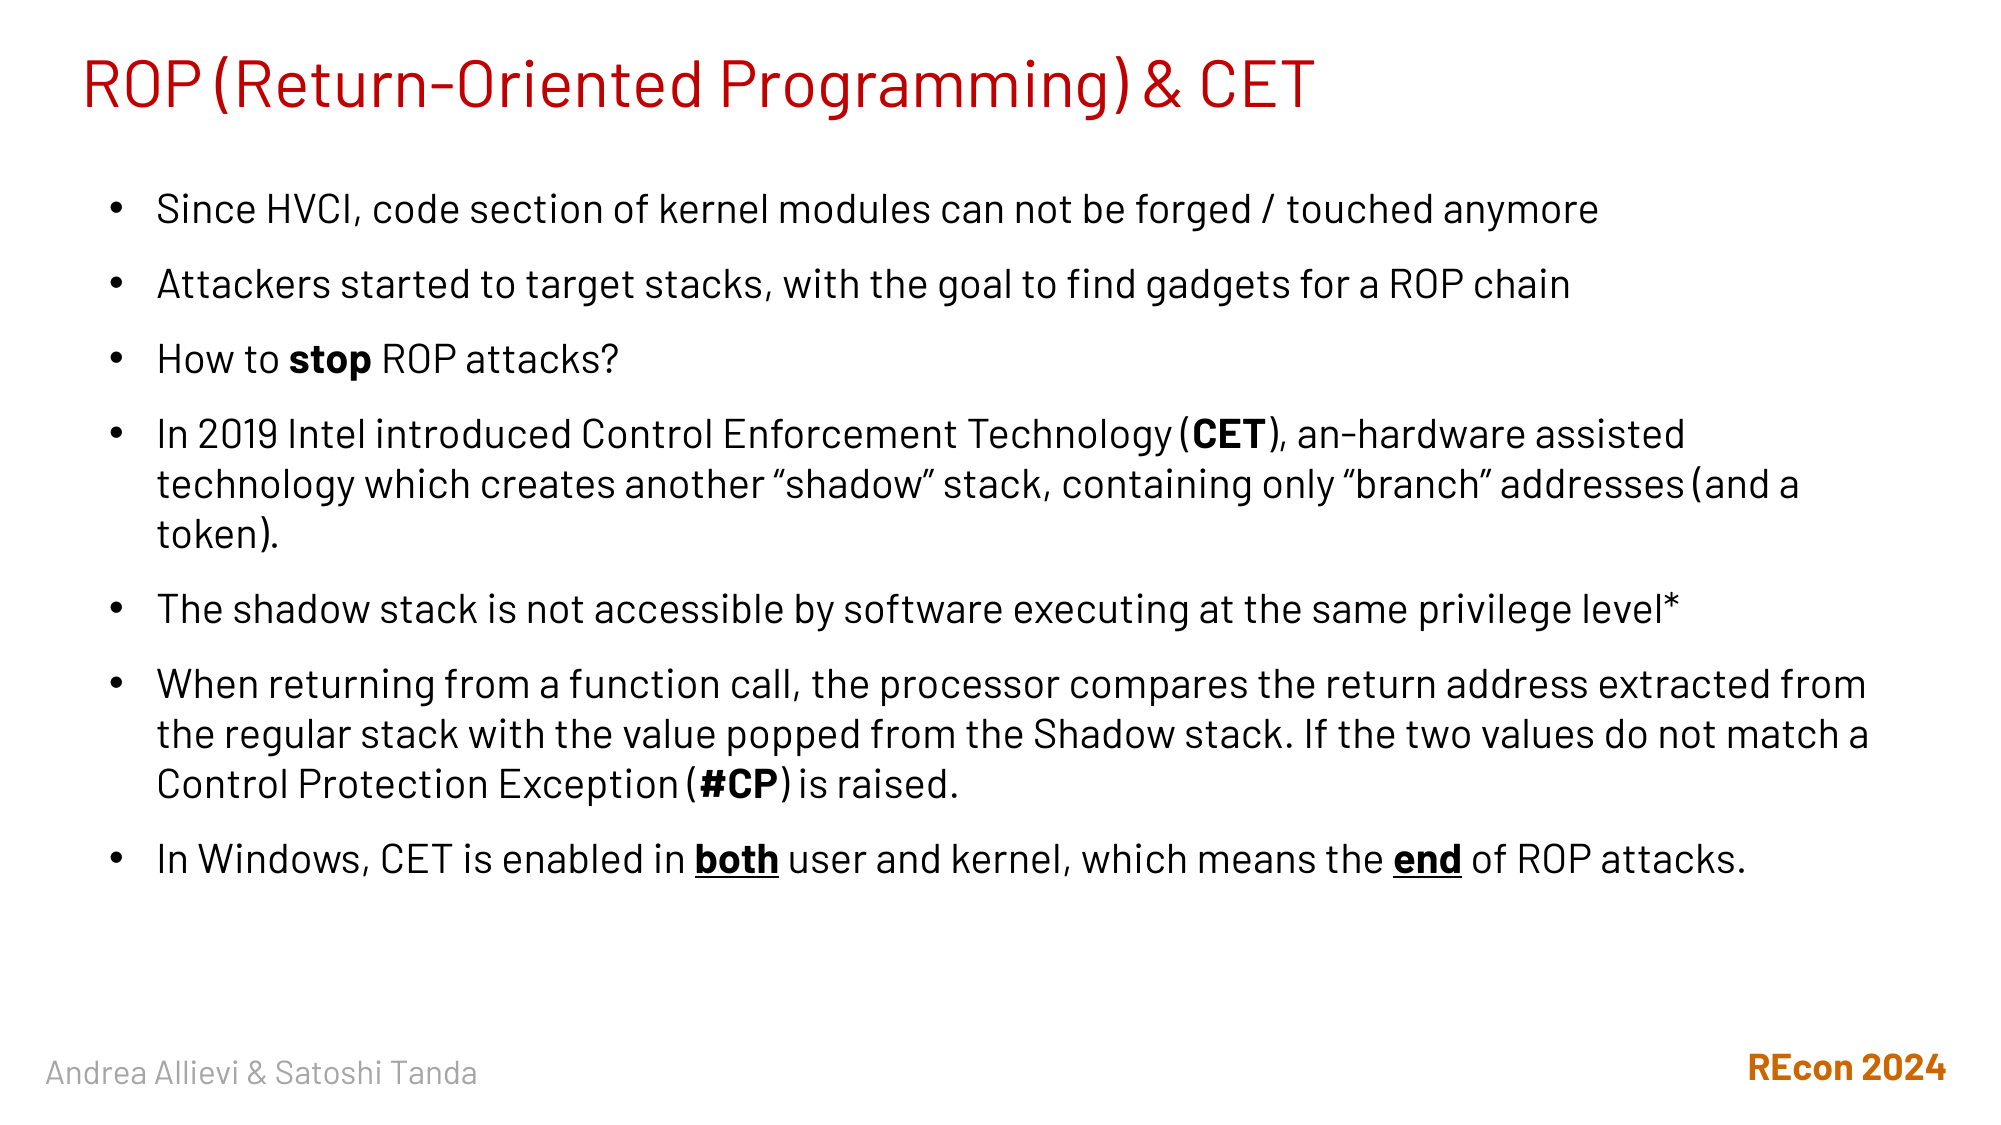

# ROP (Return-Oriented Programming) & CET
Since HVCI, code section of kernel modules can not be forged / touched anymore
Attackers started to target stacks, with the goal to find gadgets for a ROP chain
How to stop ROP attacks?
In 2019 Intel introduced Control Enforcement Technology (CET), an-hardware assisted technology which creates another “shadow” stack, containing only “branch” addresses (and a token).
The shadow stack is not accessible by software executing at the same privilege level*
When returning from a function call, the processor compares the return address extracted from the regular stack with the value popped from the Shadow stack. If the two values do not match a Control Protection Exception (#CP) is raised.
In Windows, CET is enabled in both user and kernel, which means the end of ROP attacks.